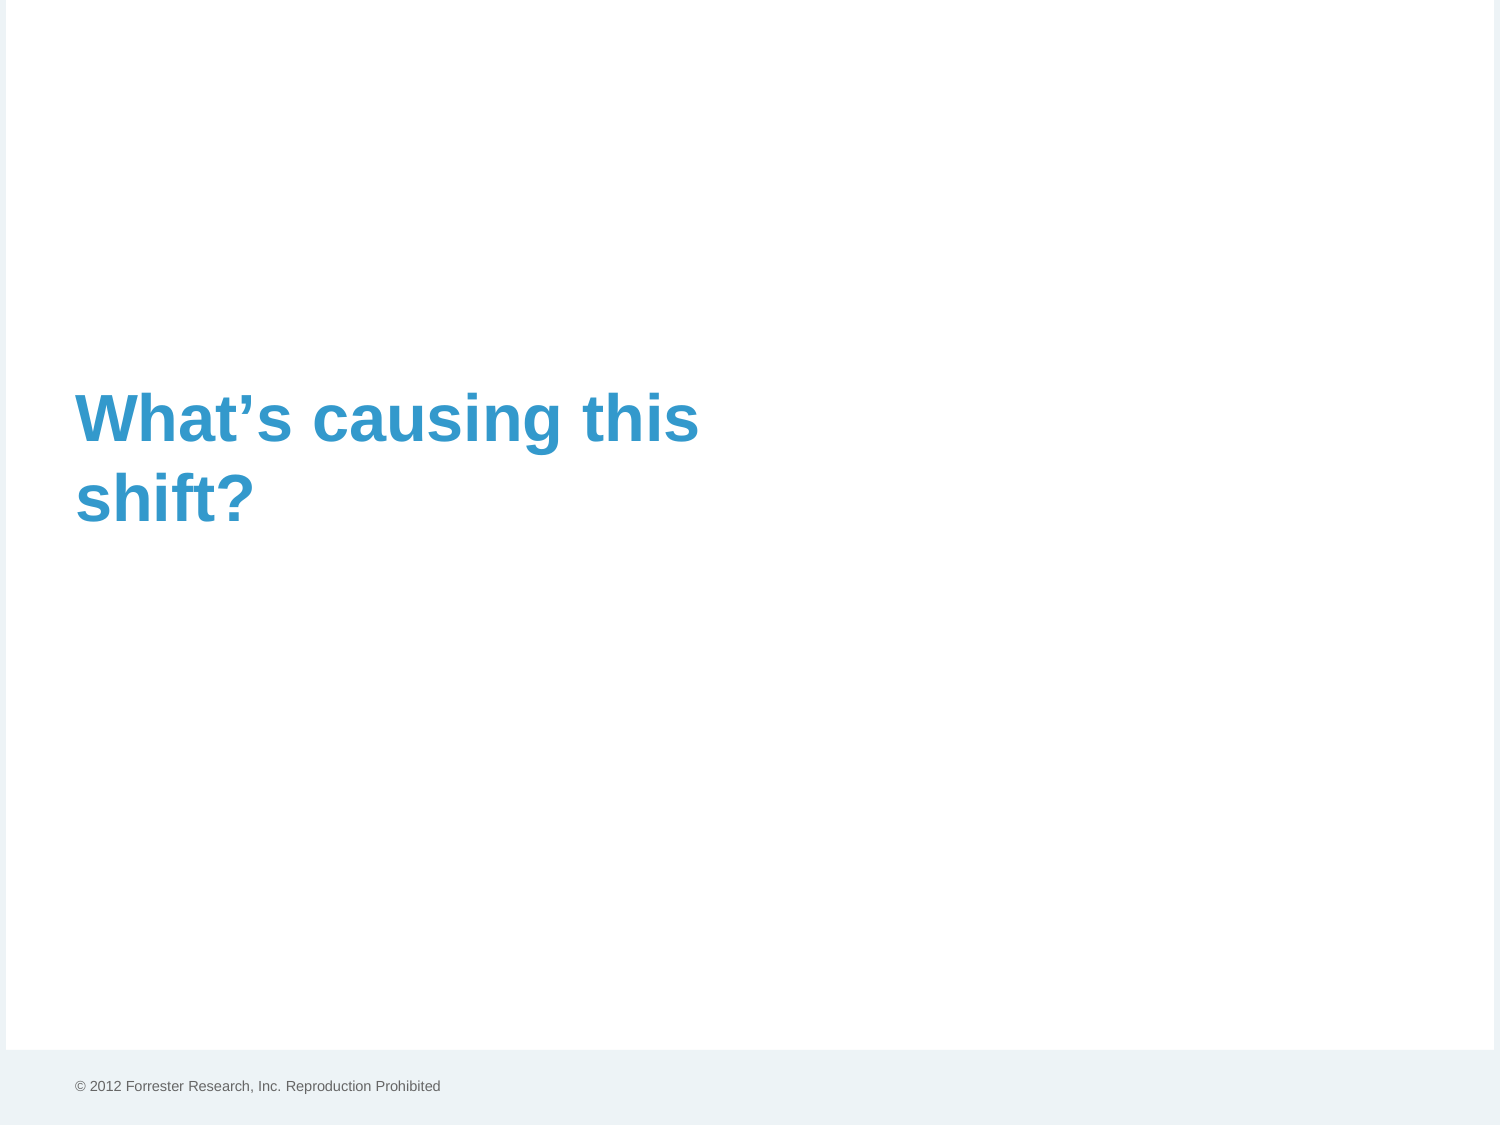

What’s causing this shift?
© 2012 Forrester Research, Inc. Reproduction Prohibited